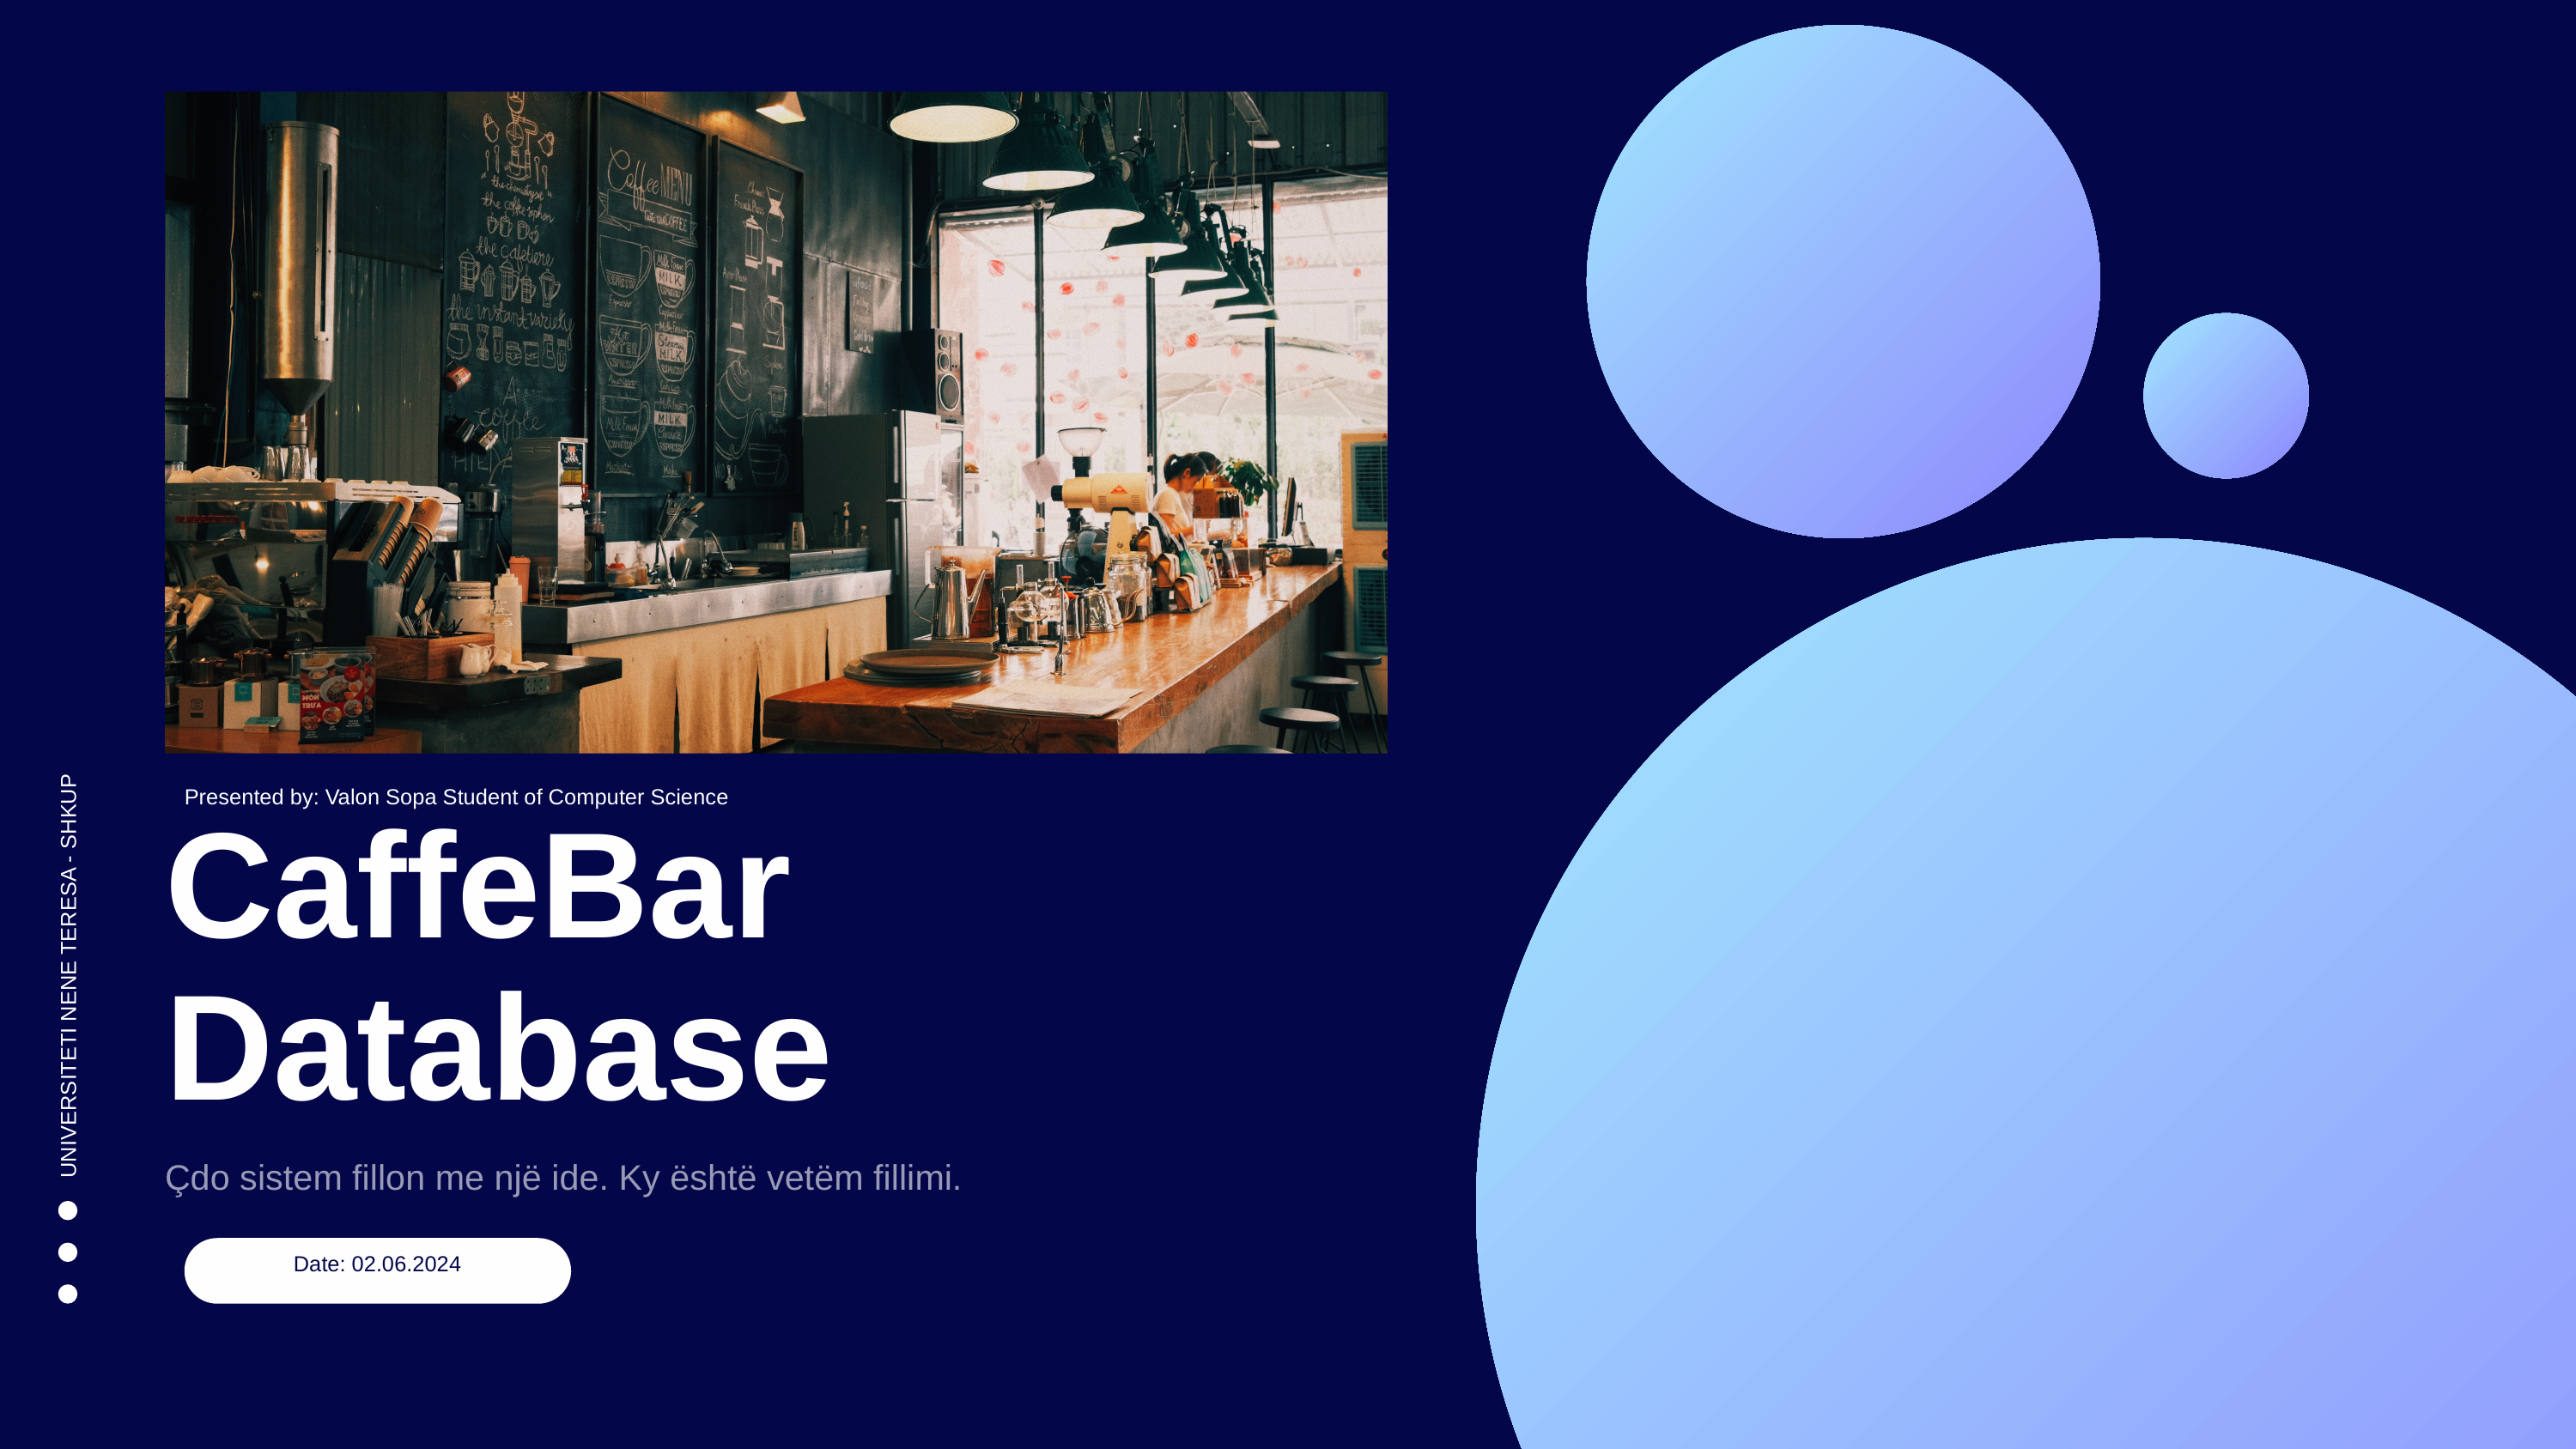

Presented by: Valon Sopa Student of Computer Science
CaffeBar
Database

UNIVERSITETI NENE TERESA - SHKUP
Çdo sistem fillon me një ide. Ky është vetëm fillimi.

Date: 02.06.2024